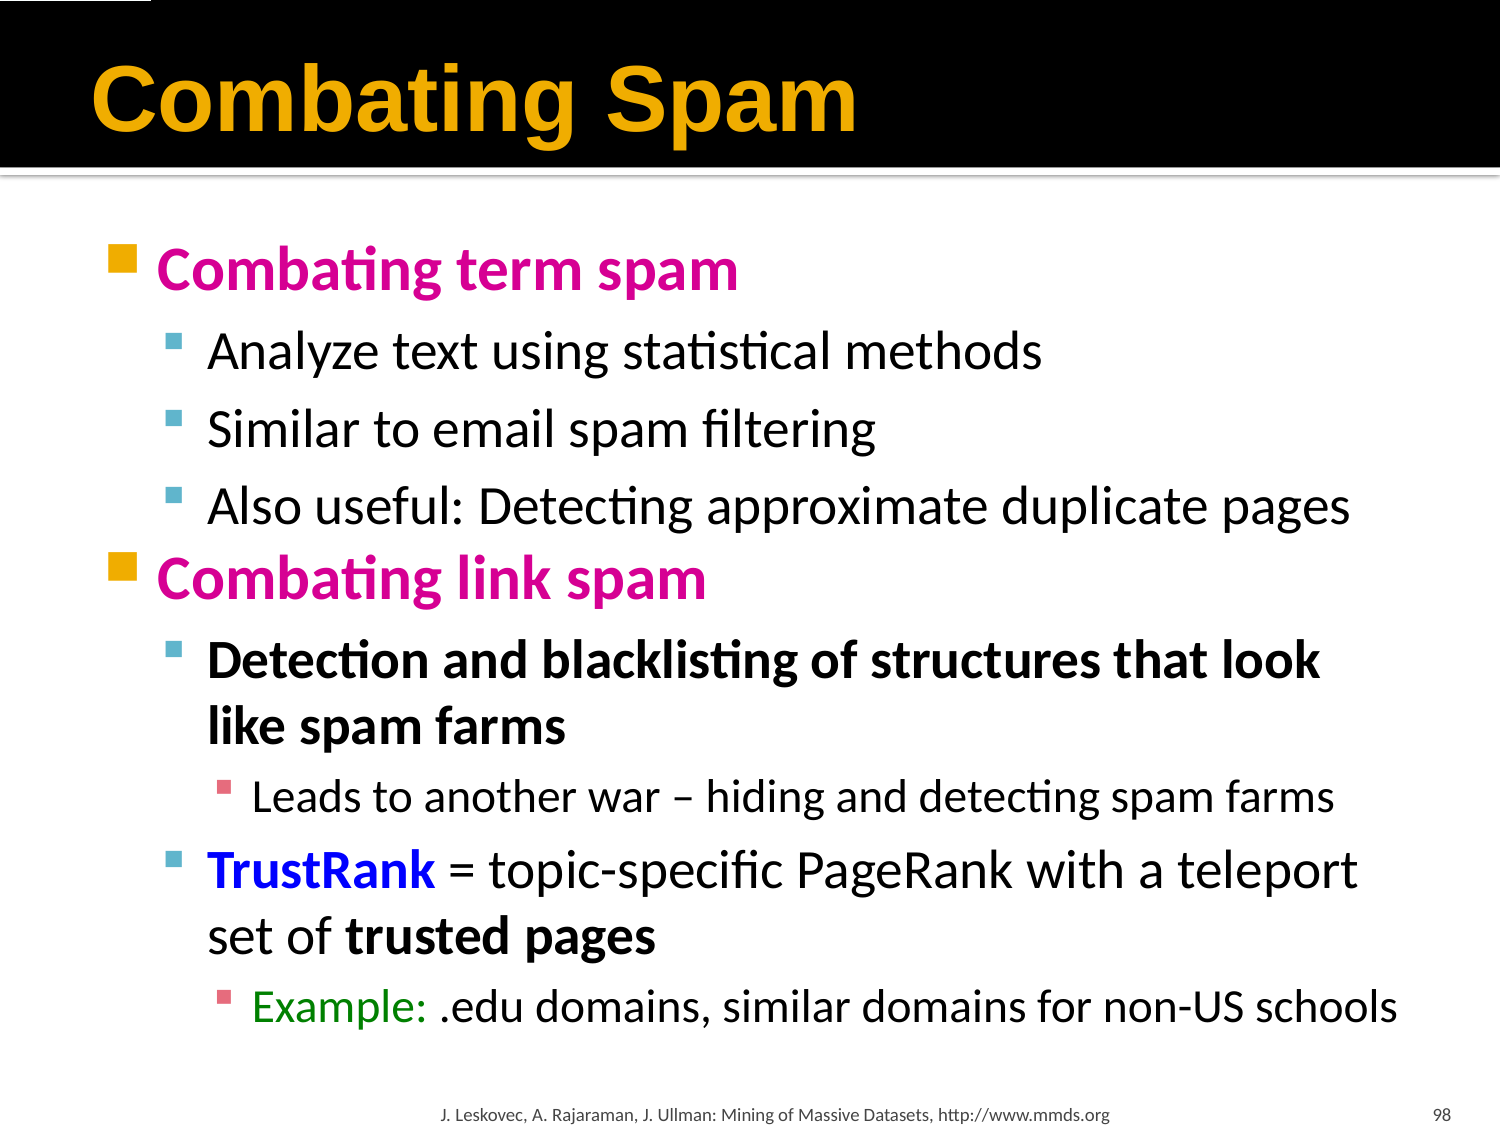

# Combating Spam
Combating term spam
Analyze text using statistical methods
Similar to email spam filtering
Also useful: Detecting approximate duplicate pages
Combating link spam
Detection and blacklisting of structures that look like spam farms
Leads to another war – hiding and detecting spam farms
TrustRank = topic-specific PageRank with a teleport set of trusted pages
Example: .edu domains, similar domains for non-US schools
J. Leskovec, A. Rajaraman, J. Ullman: Mining of Massive Datasets, http://www.mmds.org
98